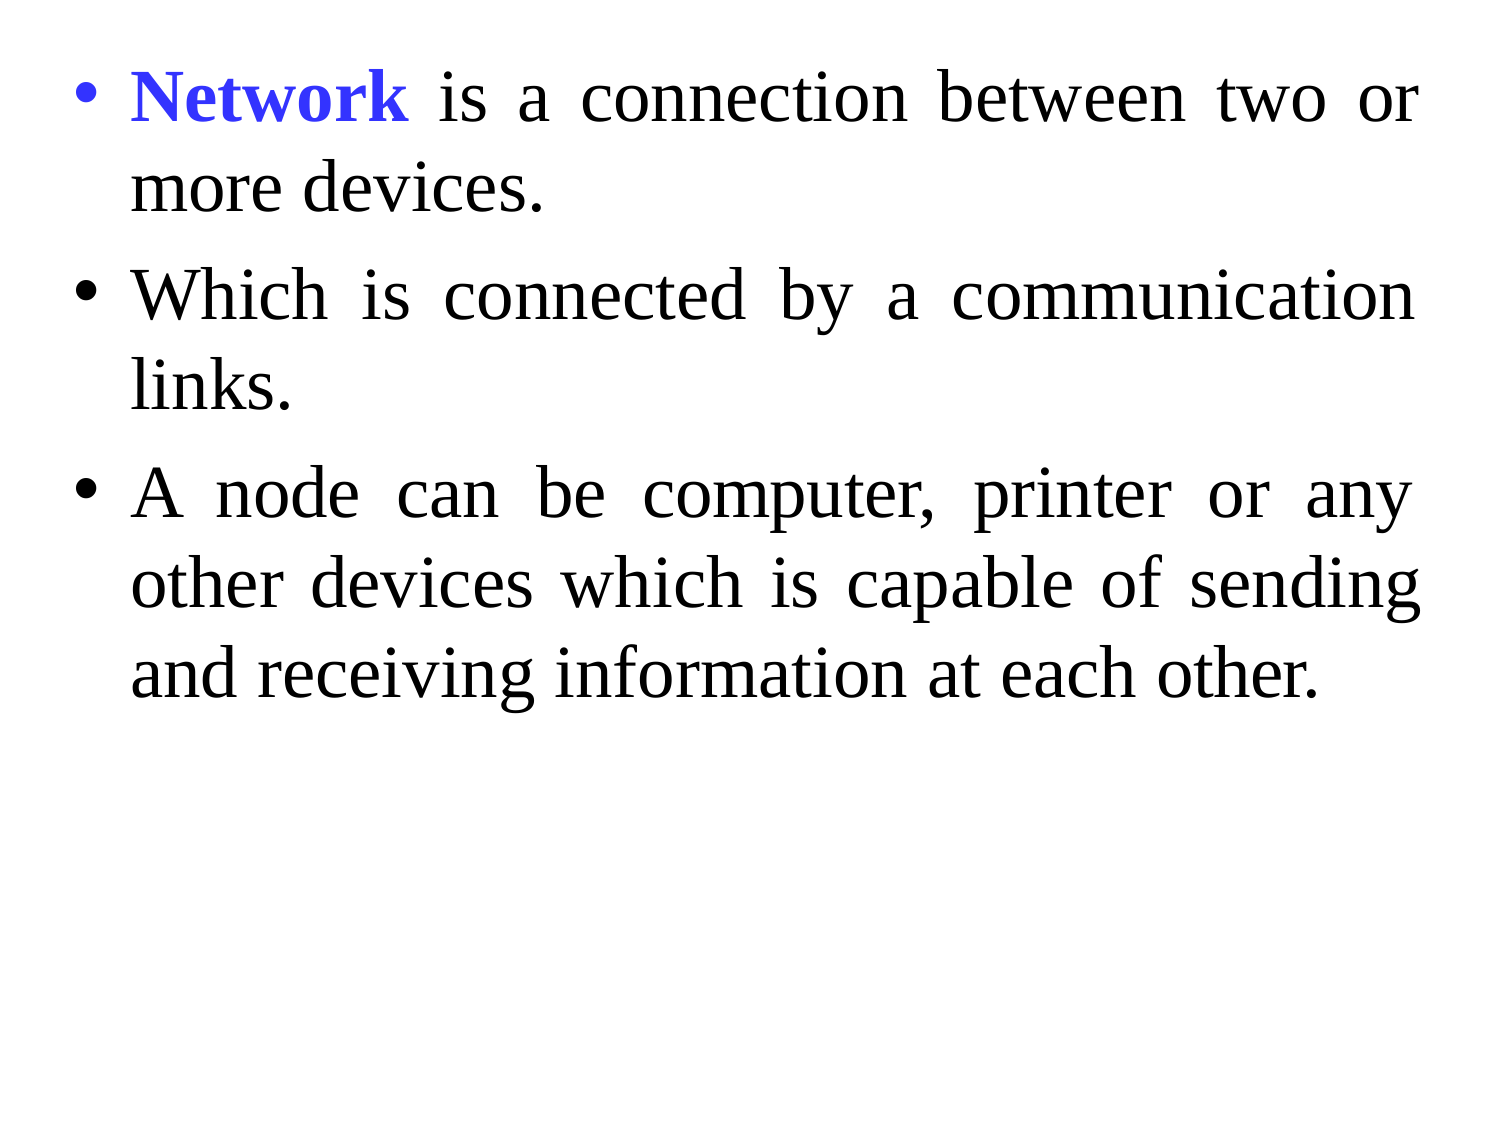

Network is a connection between two or  more devices.
Which is connected by a communication  links.
A node can be computer, printer or any  other devices which is capable of sending  and receiving information at each other.